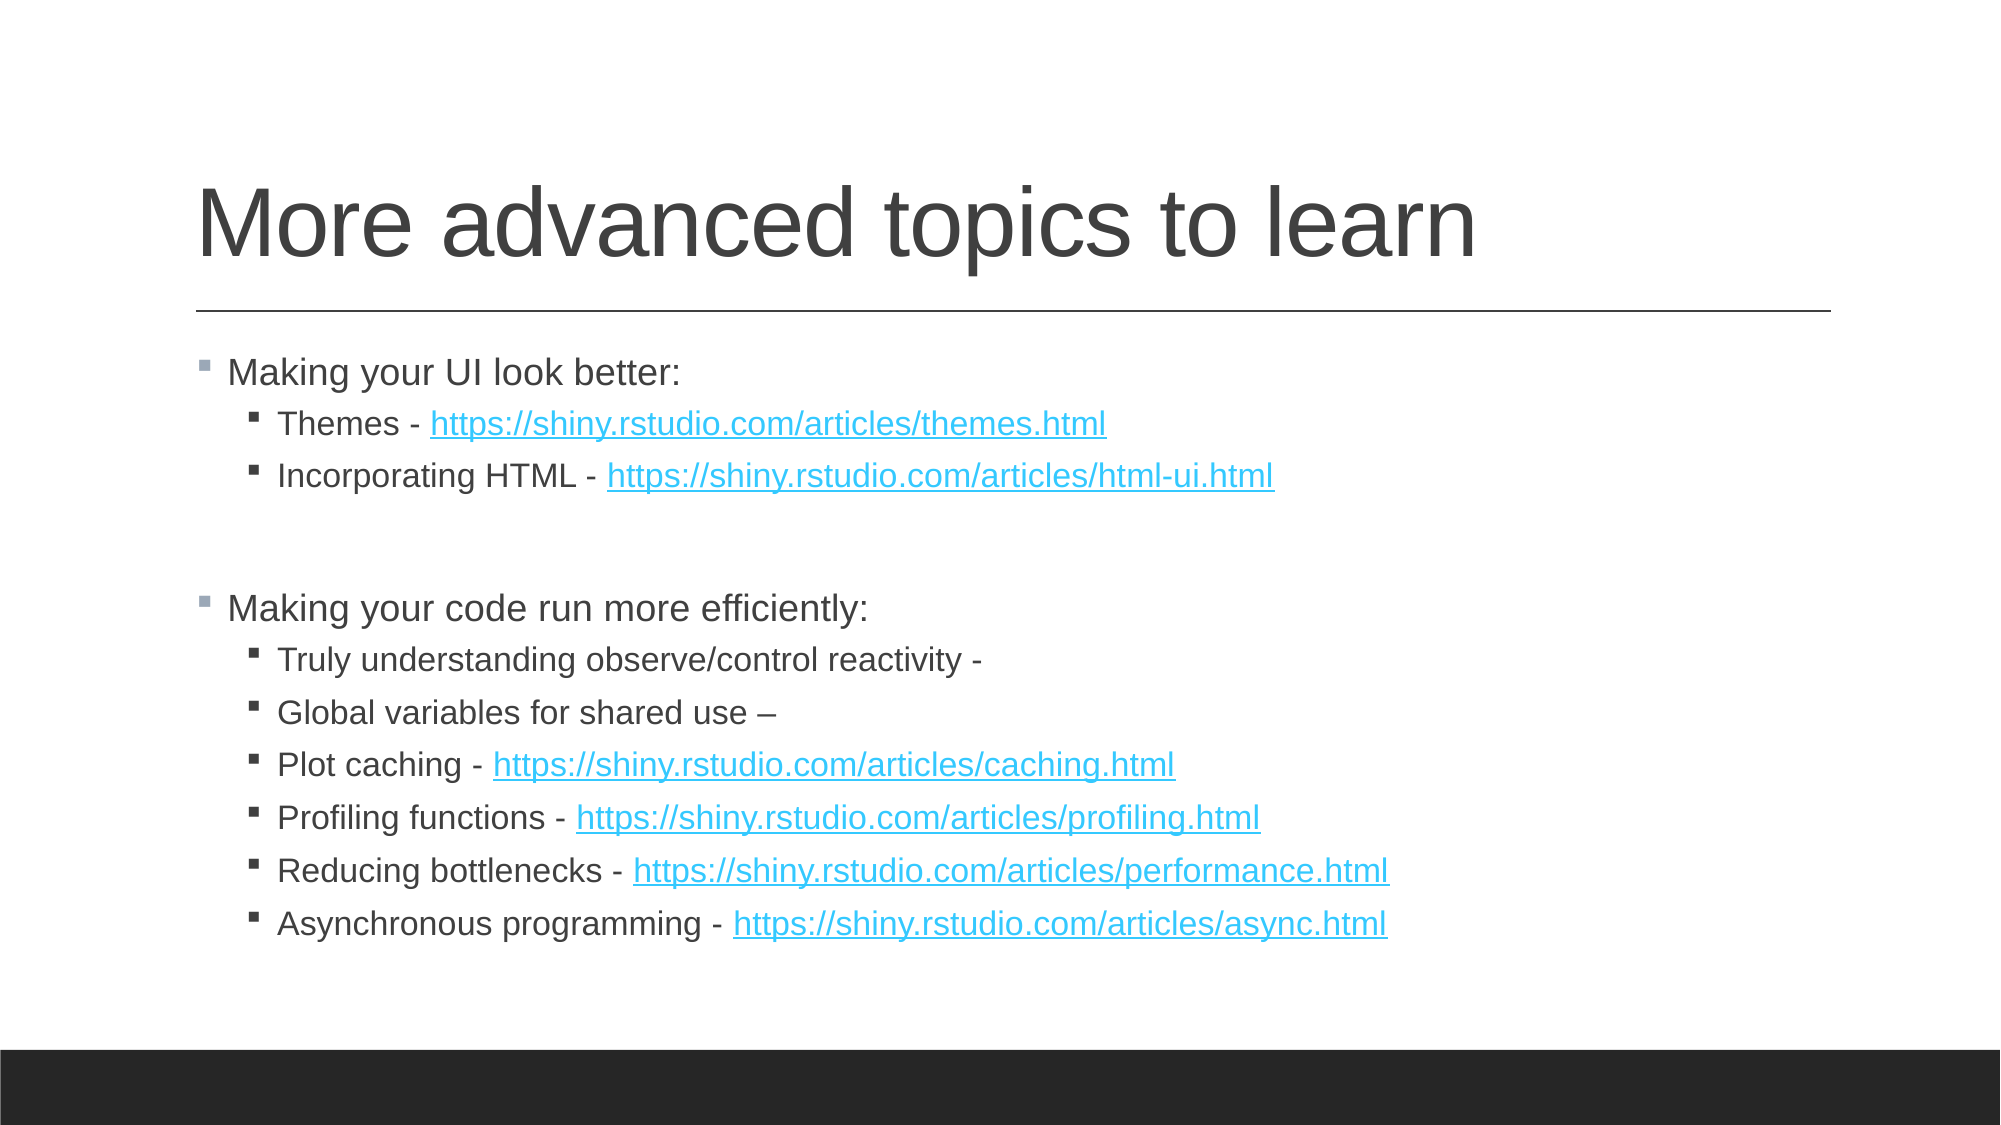

# More advanced topics to learn
Making your UI look better:
Themes - https://shiny.rstudio.com/articles/themes.html
Incorporating HTML - https://shiny.rstudio.com/articles/html-ui.html

Making your code run more efficiently:
Truly understanding observe/control reactivity -
Global variables for shared use –
Plot caching - https://shiny.rstudio.com/articles/caching.html
Profiling functions - https://shiny.rstudio.com/articles/profiling.html
Reducing bottlenecks - https://shiny.rstudio.com/articles/performance.html
Asynchronous programming - https://shiny.rstudio.com/articles/async.html